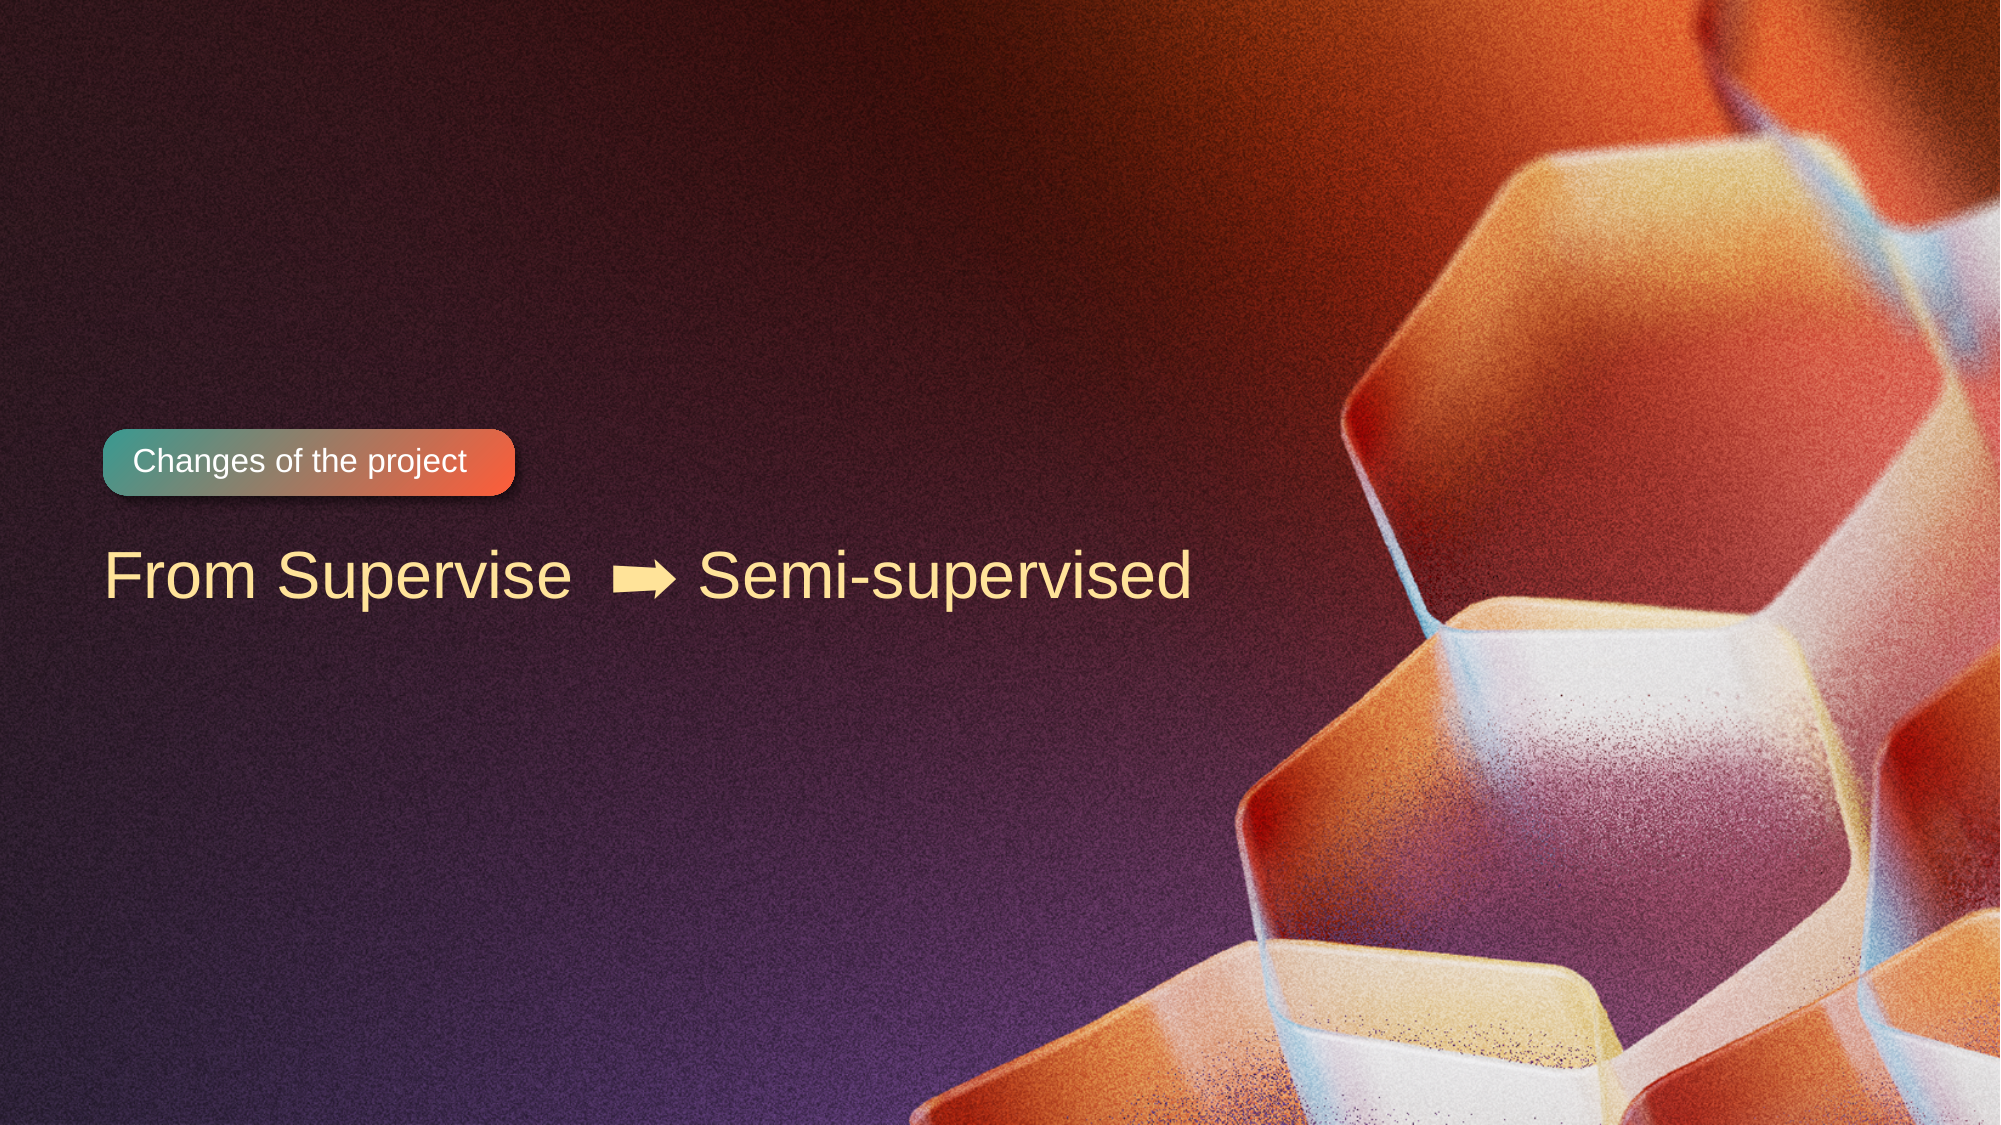

Changes of the project
From Supervise  ➡️ Semi-supervised